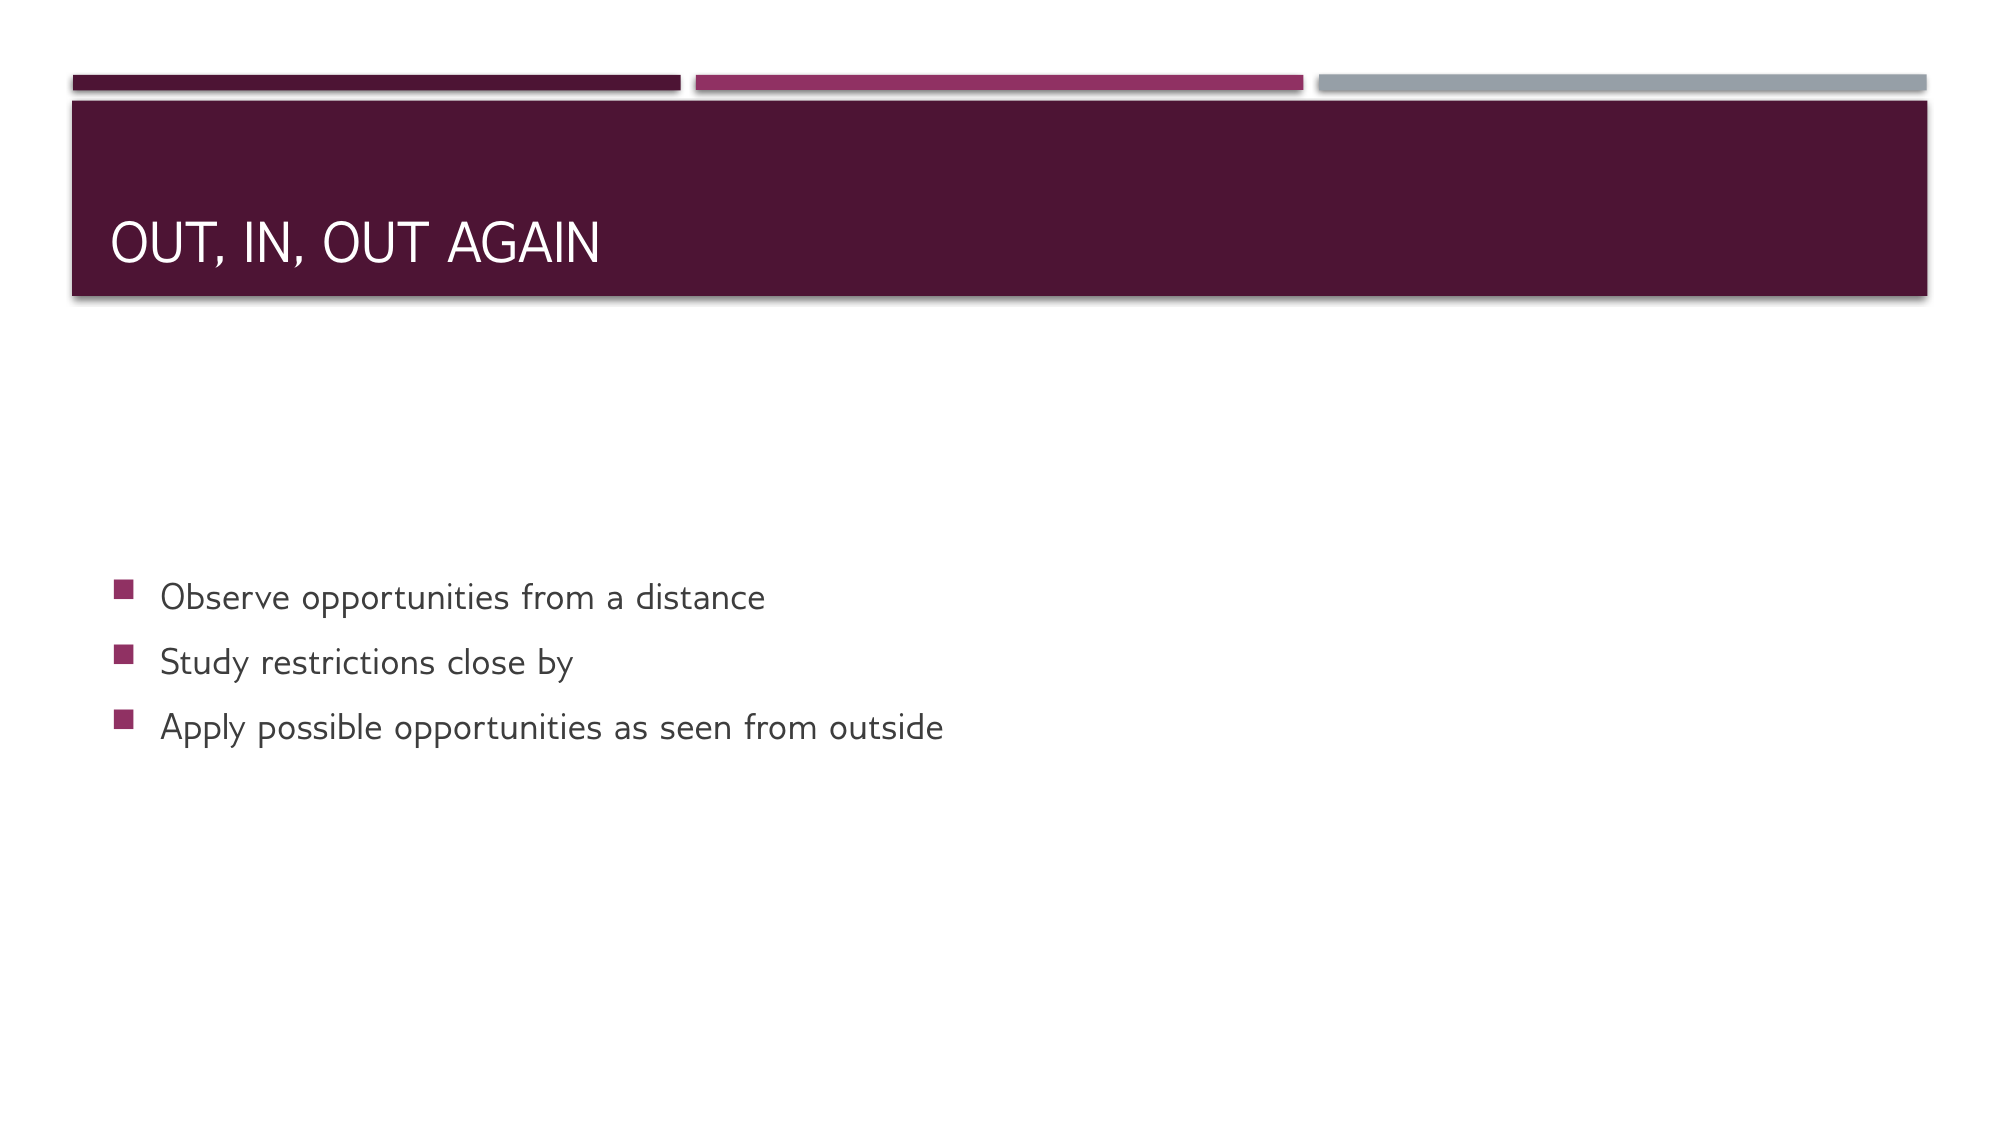

# Out, In, Out Again
Observe opportunities from a distance
Study restrictions close by
Apply possible opportunities as seen from outside